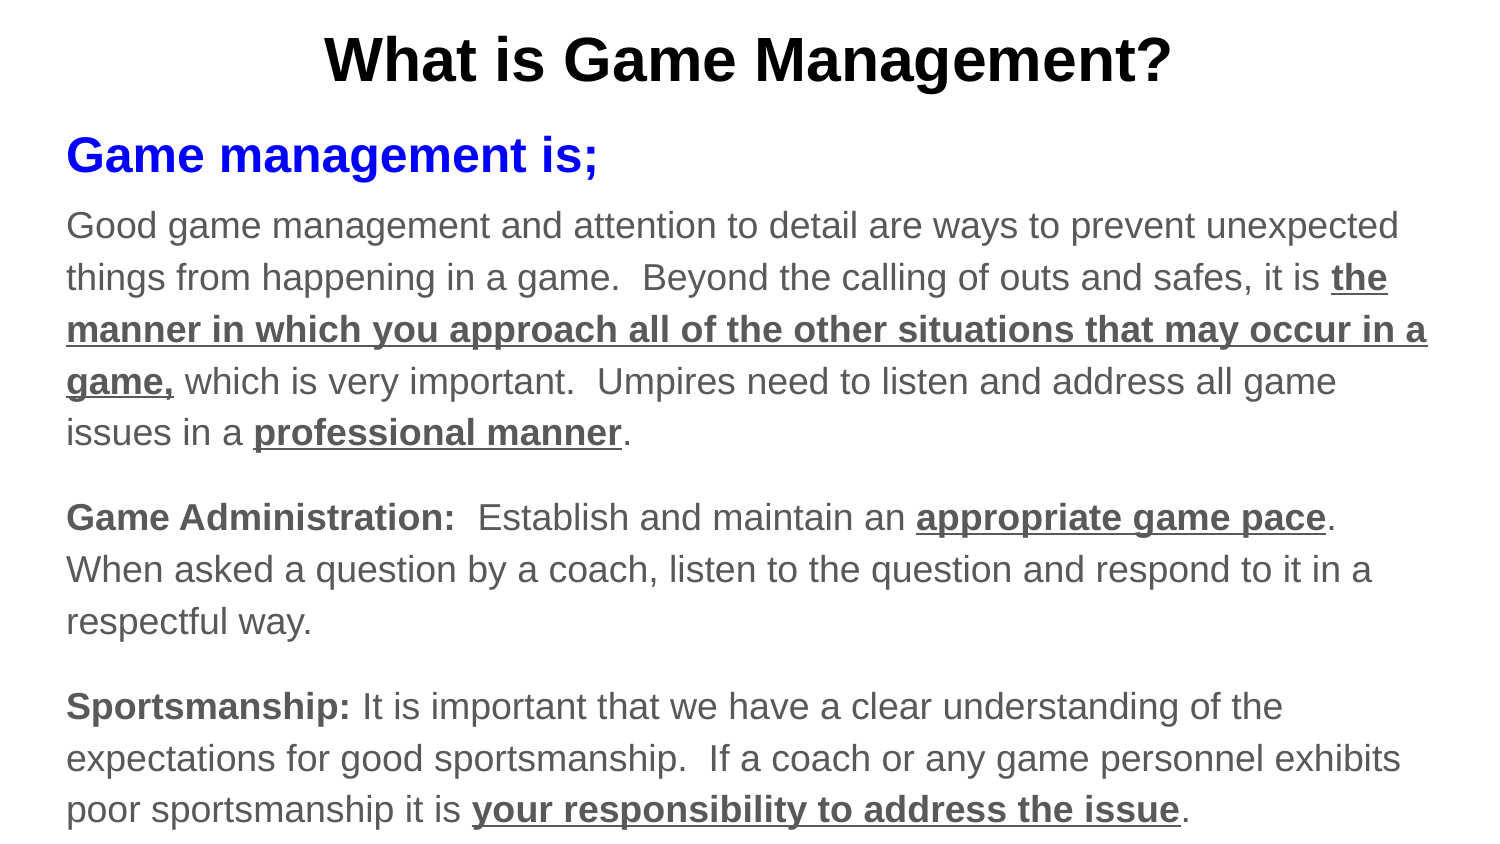

# What is Game Management?
Game management is;
Good game management and attention to detail are ways to prevent unexpected things from happening in a game.  Beyond the calling of outs and safes, it is the manner in which you approach all of the other situations that may occur in a game, which is very important.  Umpires need to listen and address all game issues in a professional manner.
Game Administration:  Establish and maintain an appropriate game pace.  When asked a question by a coach, listen to the question and respond to it in a respectful way.
Sportsmanship: It is important that we have a clear understanding of the expectations for good sportsmanship.  If a coach or any game personnel exhibits poor sportsmanship it is your responsibility to address the issue.